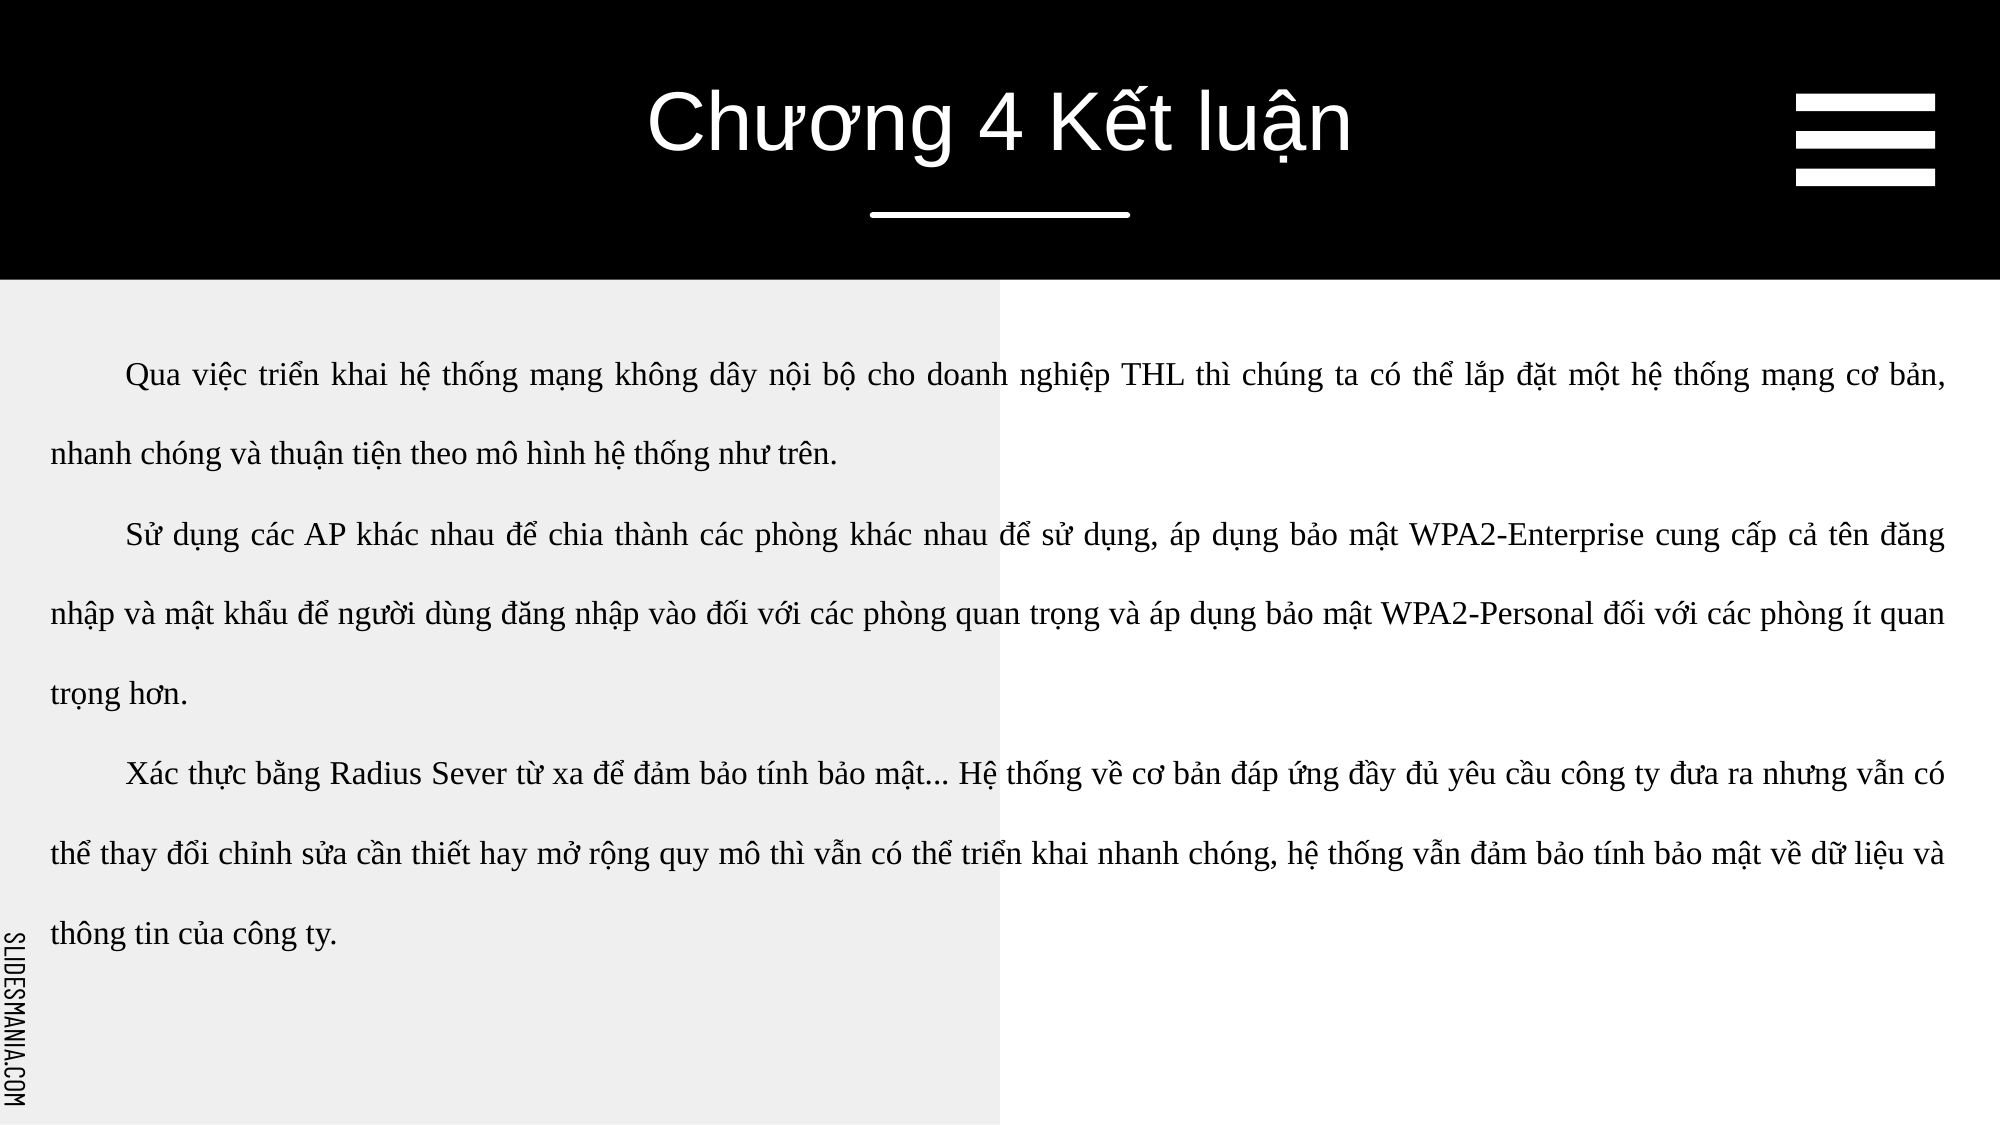

# Chương 4 Kết luận
Qua việc triển khai hệ thống mạng không dây nội bộ cho doanh nghiệp THL thì chúng ta có thể lắp đặt một hệ thống mạng cơ bản, nhanh chóng và thuận tiện theo mô hình hệ thống như trên.
Sử dụng các AP khác nhau để chia thành các phòng khác nhau để sử dụng, áp dụng bảo mật WPA2-Enterprise cung cấp cả tên đăng nhập và mật khẩu để người dùng đăng nhập vào đối với các phòng quan trọng và áp dụng bảo mật WPA2-Personal đối với các phòng ít quan trọng hơn.
Xác thực bằng Radius Sever từ xa để đảm bảo tính bảo mật... Hệ thống về cơ bản đáp ứng đầy đủ yêu cầu công ty đưa ra nhưng vẫn có thể thay đổi chỉnh sửa cần thiết hay mở rộng quy mô thì vẫn có thể triển khai nhanh chóng, hệ thống vẫn đảm bảo tính bảo mật về dữ liệu và thông tin của công ty.